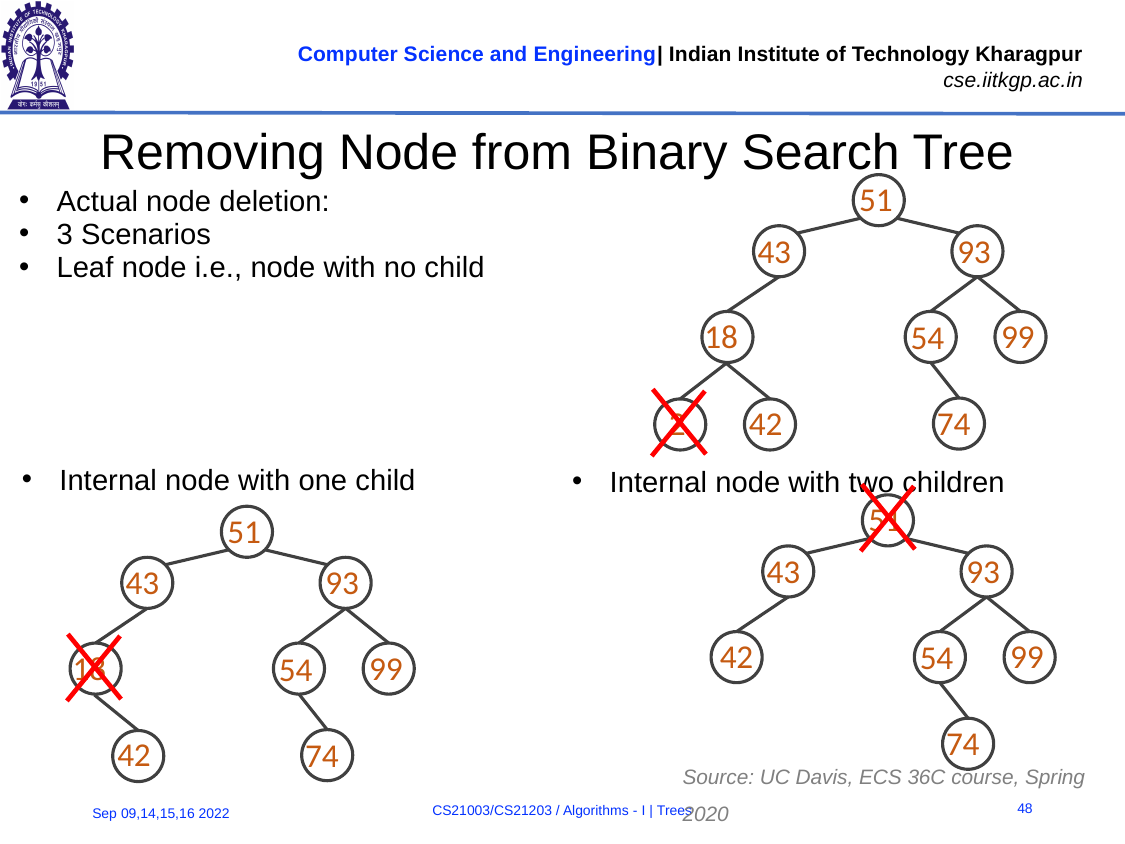

# Removing Node from Binary Search Tree
51

43
93

99
18
54

42
74
2

Actual node deletion:
3 Scenarios
Leaf node i.e., node with no child
Internal node with one child
Internal node with two children
51

43
93

99
42
54

74

51

43
93

99
18
54

42
74

Source: UC Davis, ECS 36C course, Spring 2020
48
CS21003/CS21203 / Algorithms - I | Trees
Sep 09,14,15,16 2022